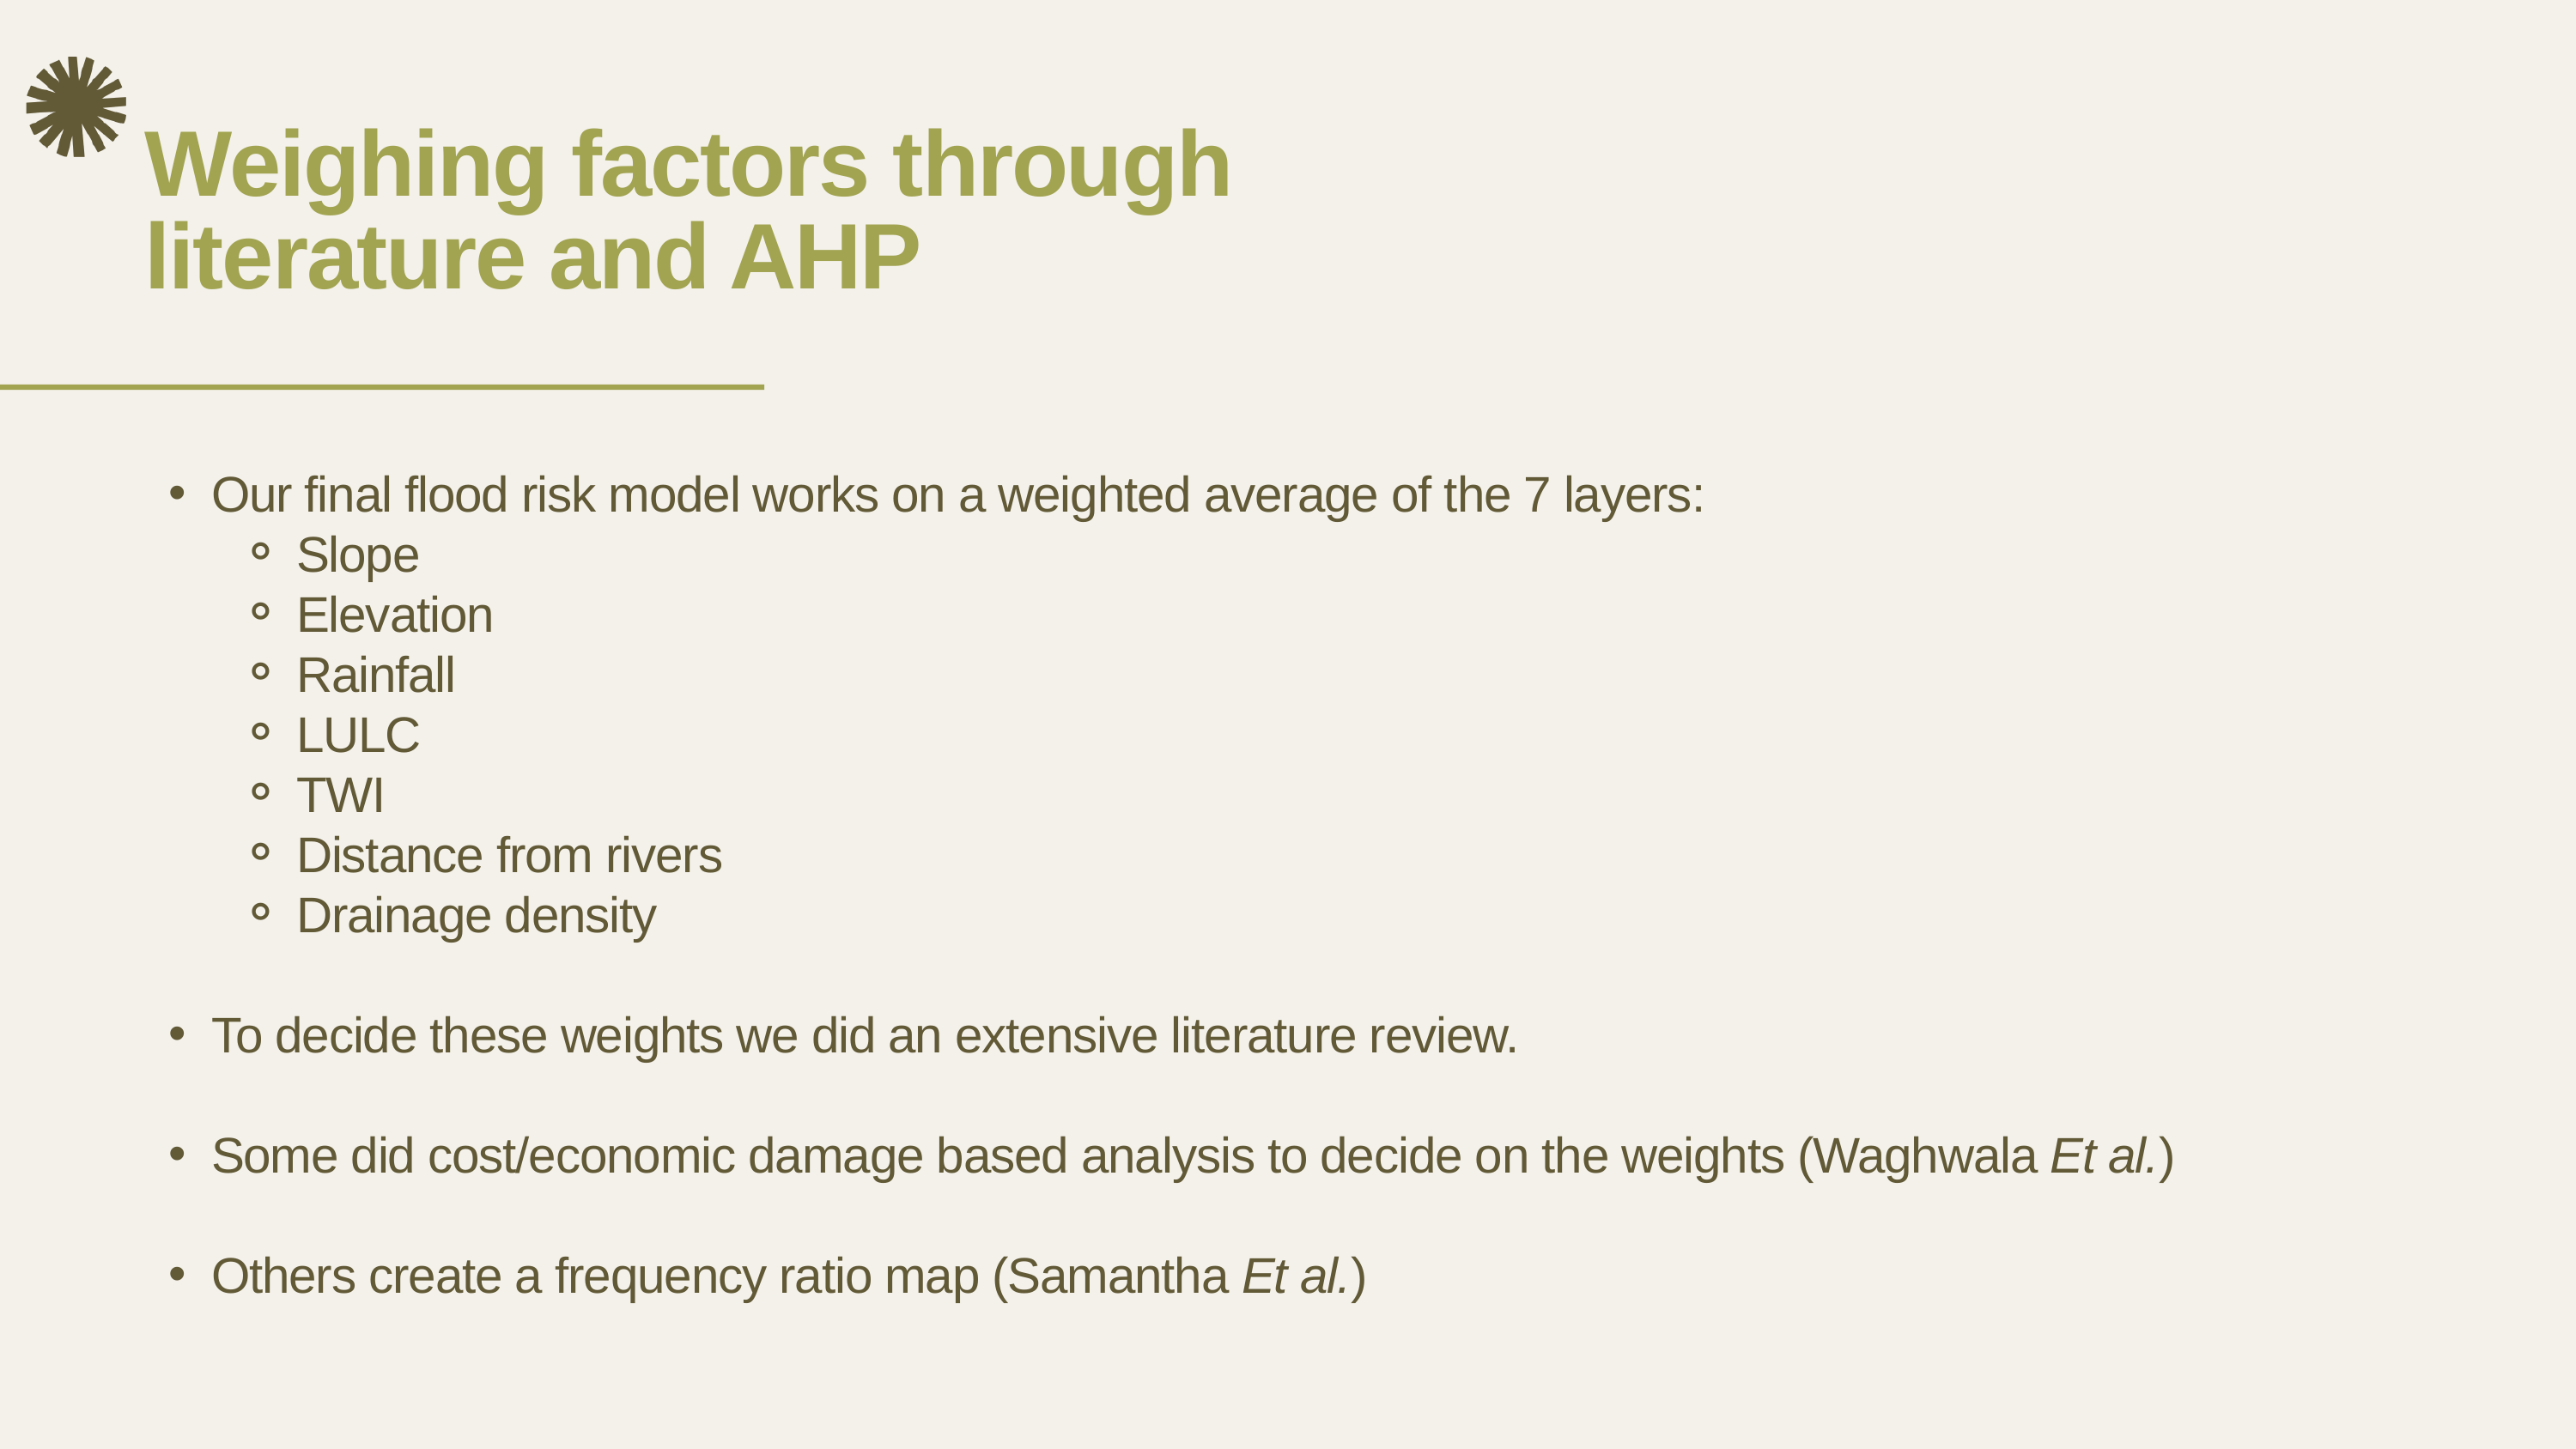

Weighing factors through literature and AHP

Our final flood risk model works on a weighted average of the 7 layers:
Slope
Elevation
Rainfall
LULC
TWI
Distance from rivers
Drainage density

To decide these weights we did an extensive literature review.

Some did cost/economic damage based analysis to decide on the weights (Waghwala Et al.)

Others create a frequency ratio map (Samantha Et al.)